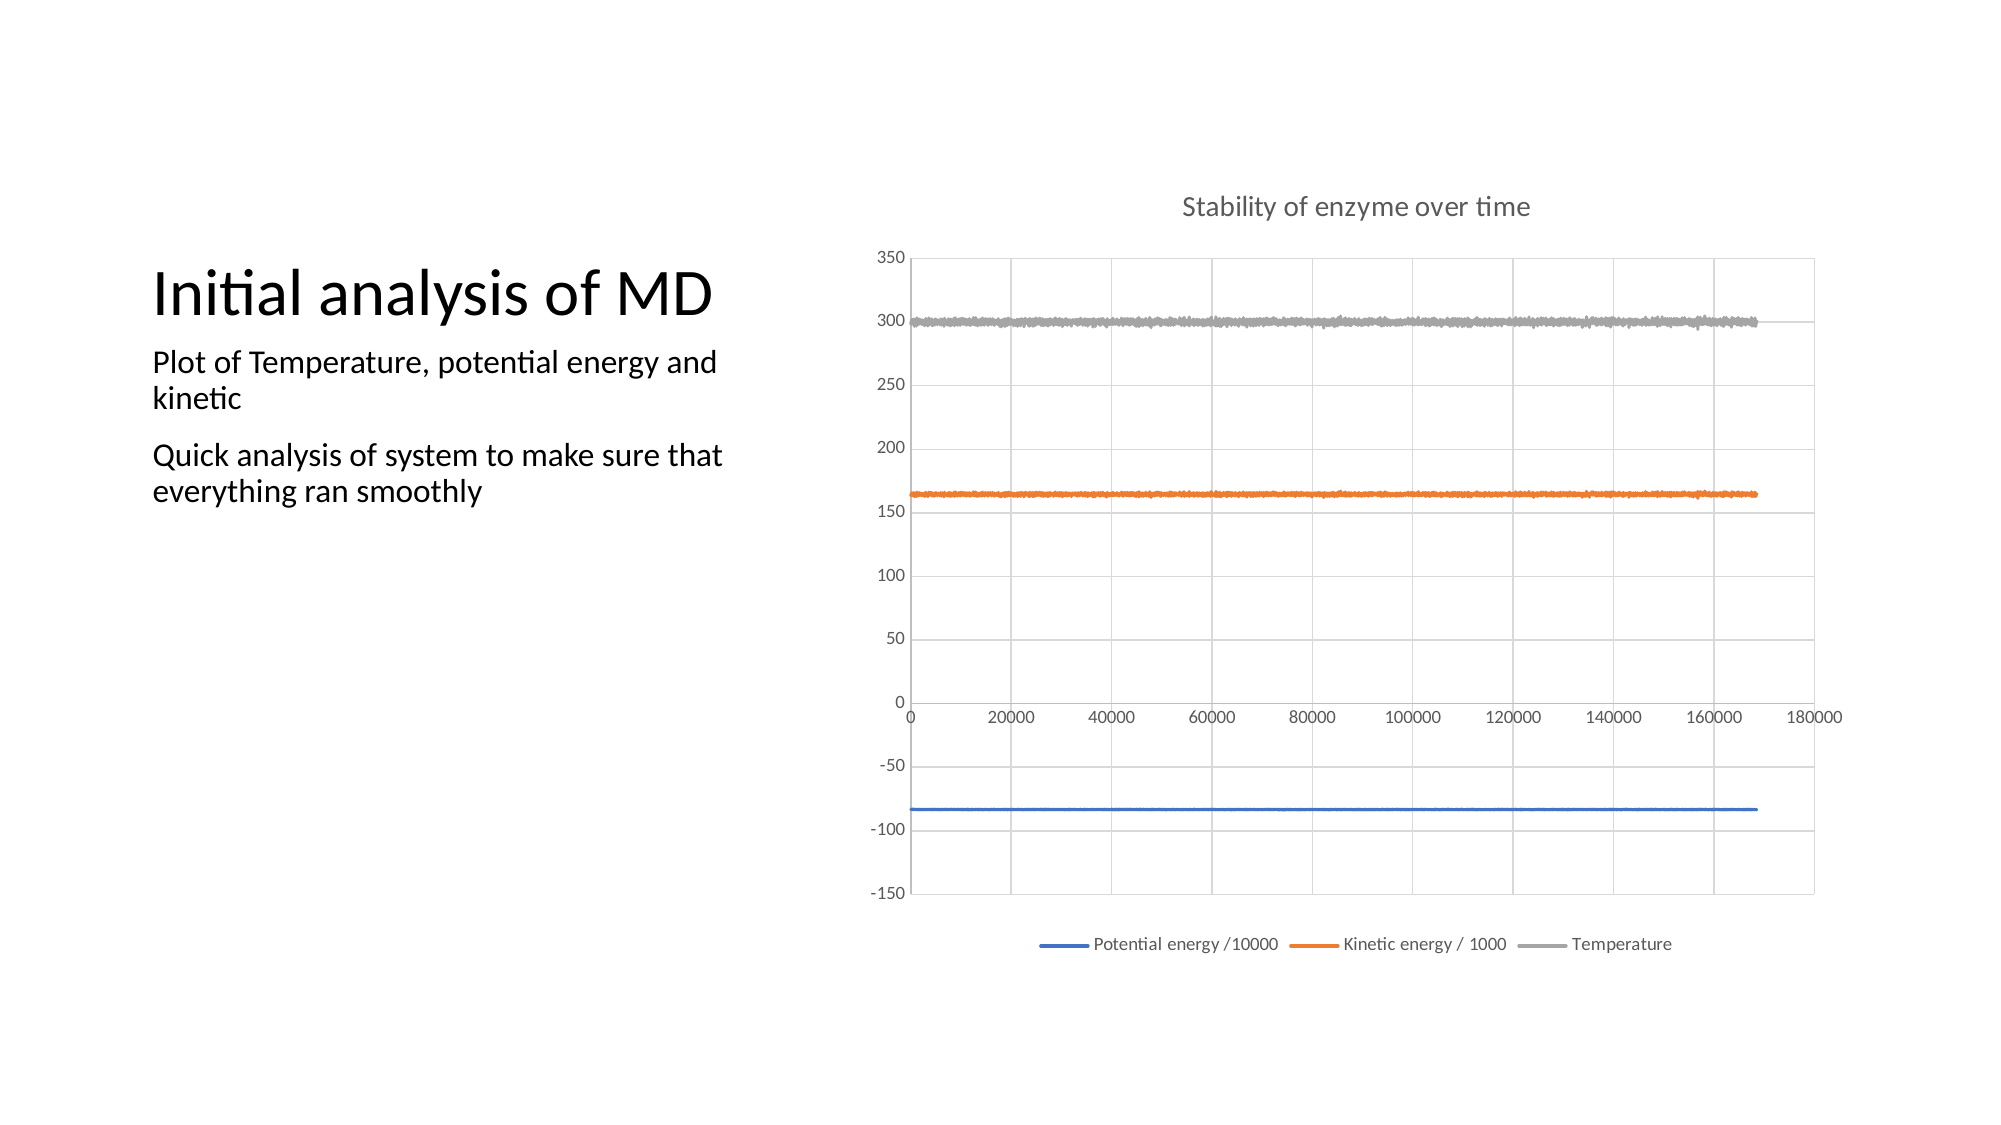

# Initial analysis of MD

### Chart: Stability of enzyme over time

| Category | Potential energy /10000 | Kinetic energy / 1000 | Temperature |
|---|---|---|---|
Plot of Temperature, potential energy and kinetic
Quick analysis of system to make sure that everything ran smoothly